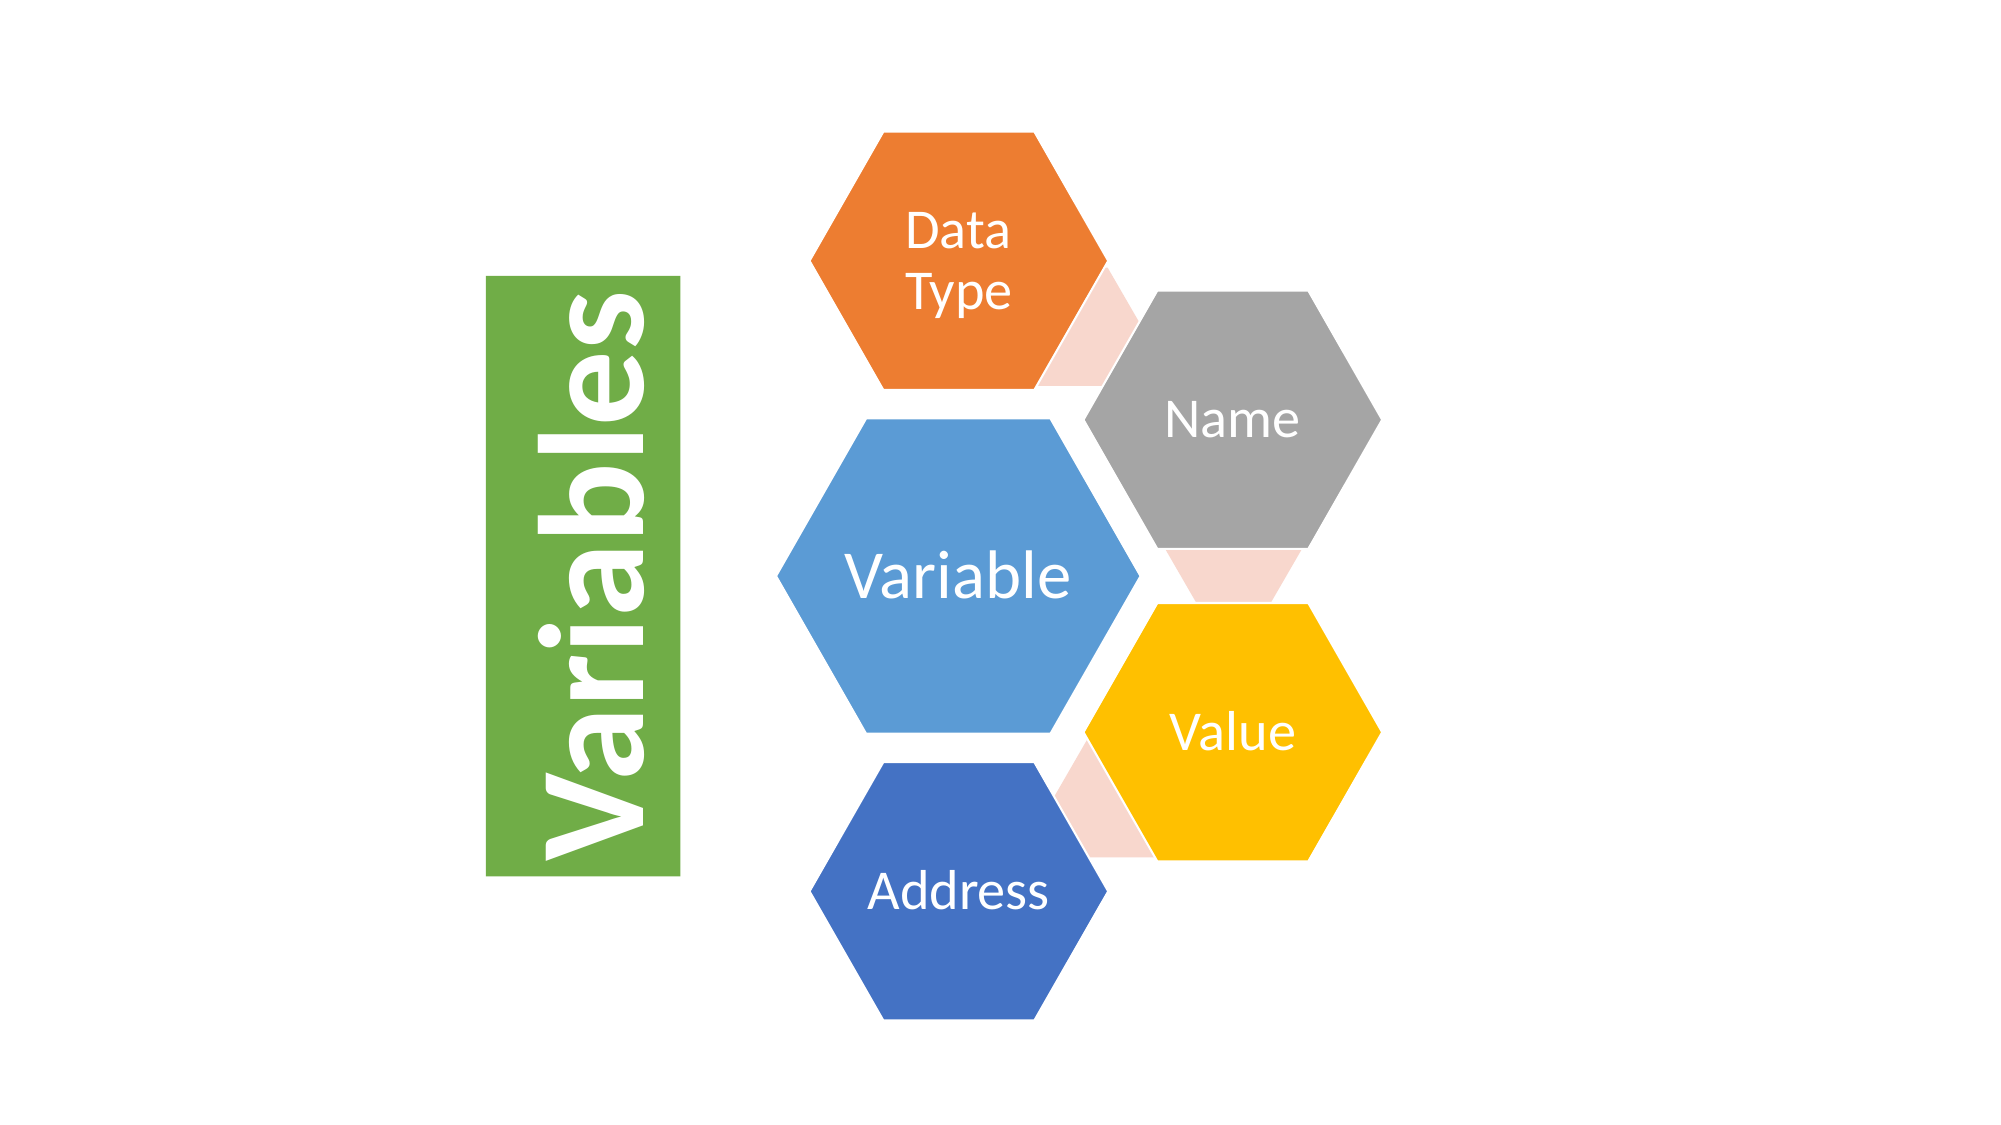

Variable
Data Type
Name
Value
Address
Variables